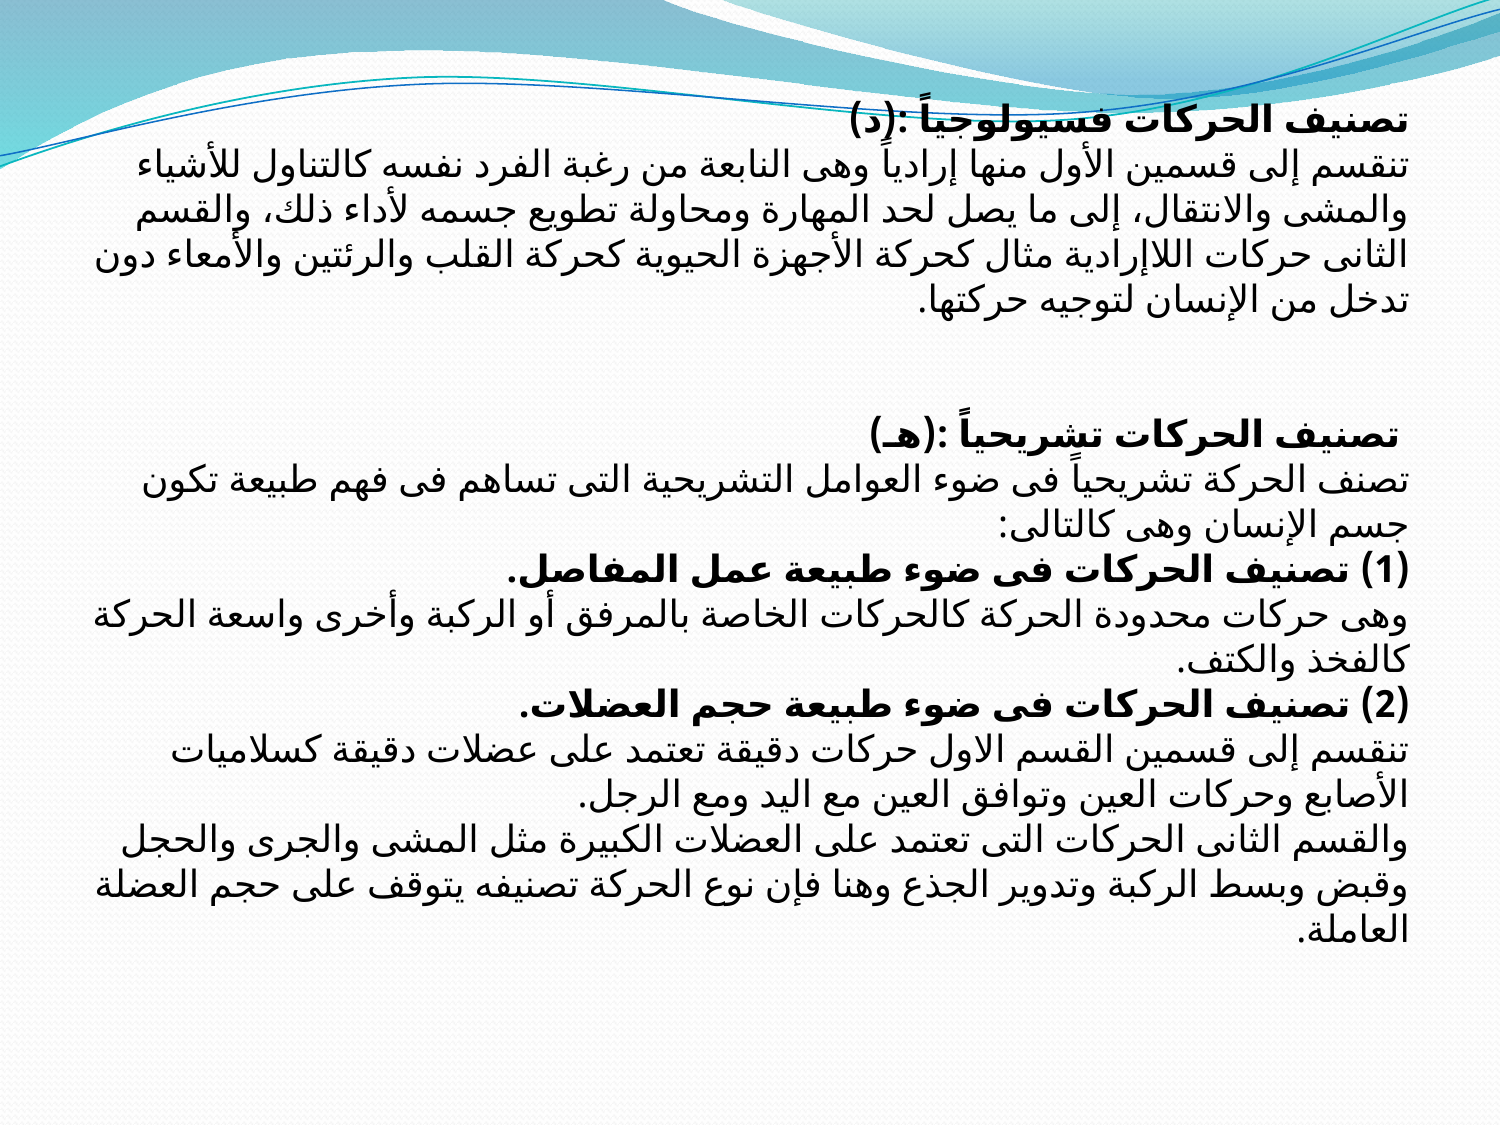

تصنيف الحركات فسيولوجياً :(د)
	تنقسم إلى قسمين الأول منها إرادياً وهى النابعة من رغبة الفرد نفسه كالتناول للأشياء والمشى والانتقال، إلى ما يصل لحد المهارة ومحاولة تطويع جسمه لأداء ذلك، والقسم الثانى حركات اللاإرادية مثال كحركة الأجهزة الحيوية كحركة القلب والرئتين والأمعاء دون تدخل من الإنسان لتوجيه حركتها.

تصنيف الحركات تشريحياً :(هـ)
تصنف الحركة تشريحياً فى ضوء العوامل التشريحية التى تساهم فى فهم طبيعة تكون جسم الإنسان وهى كالتالى:
(1) تصنيف الحركات فى ضوء طبيعة عمل المفاصل.
	وهى حركات محدودة الحركة كالحركات الخاصة بالمرفق أو الركبة وأخرى واسعة الحركة كالفخذ والكتف.
(2) تصنيف الحركات فى ضوء طبيعة حجم العضلات.
	تنقسم إلى قسمين القسم الاول حركات دقيقة تعتمد على عضلات دقيقة كسلاميات الأصابع وحركات العين وتوافق العين مع اليد ومع الرجل.
والقسم الثانى الحركات التى تعتمد على العضلات الكبيرة مثل المشى والجرى والحجل وقبض وبسط الركبة وتدوير الجذع وهنا فإن نوع الحركة تصنيفه يتوقف على حجم العضلة العاملة.